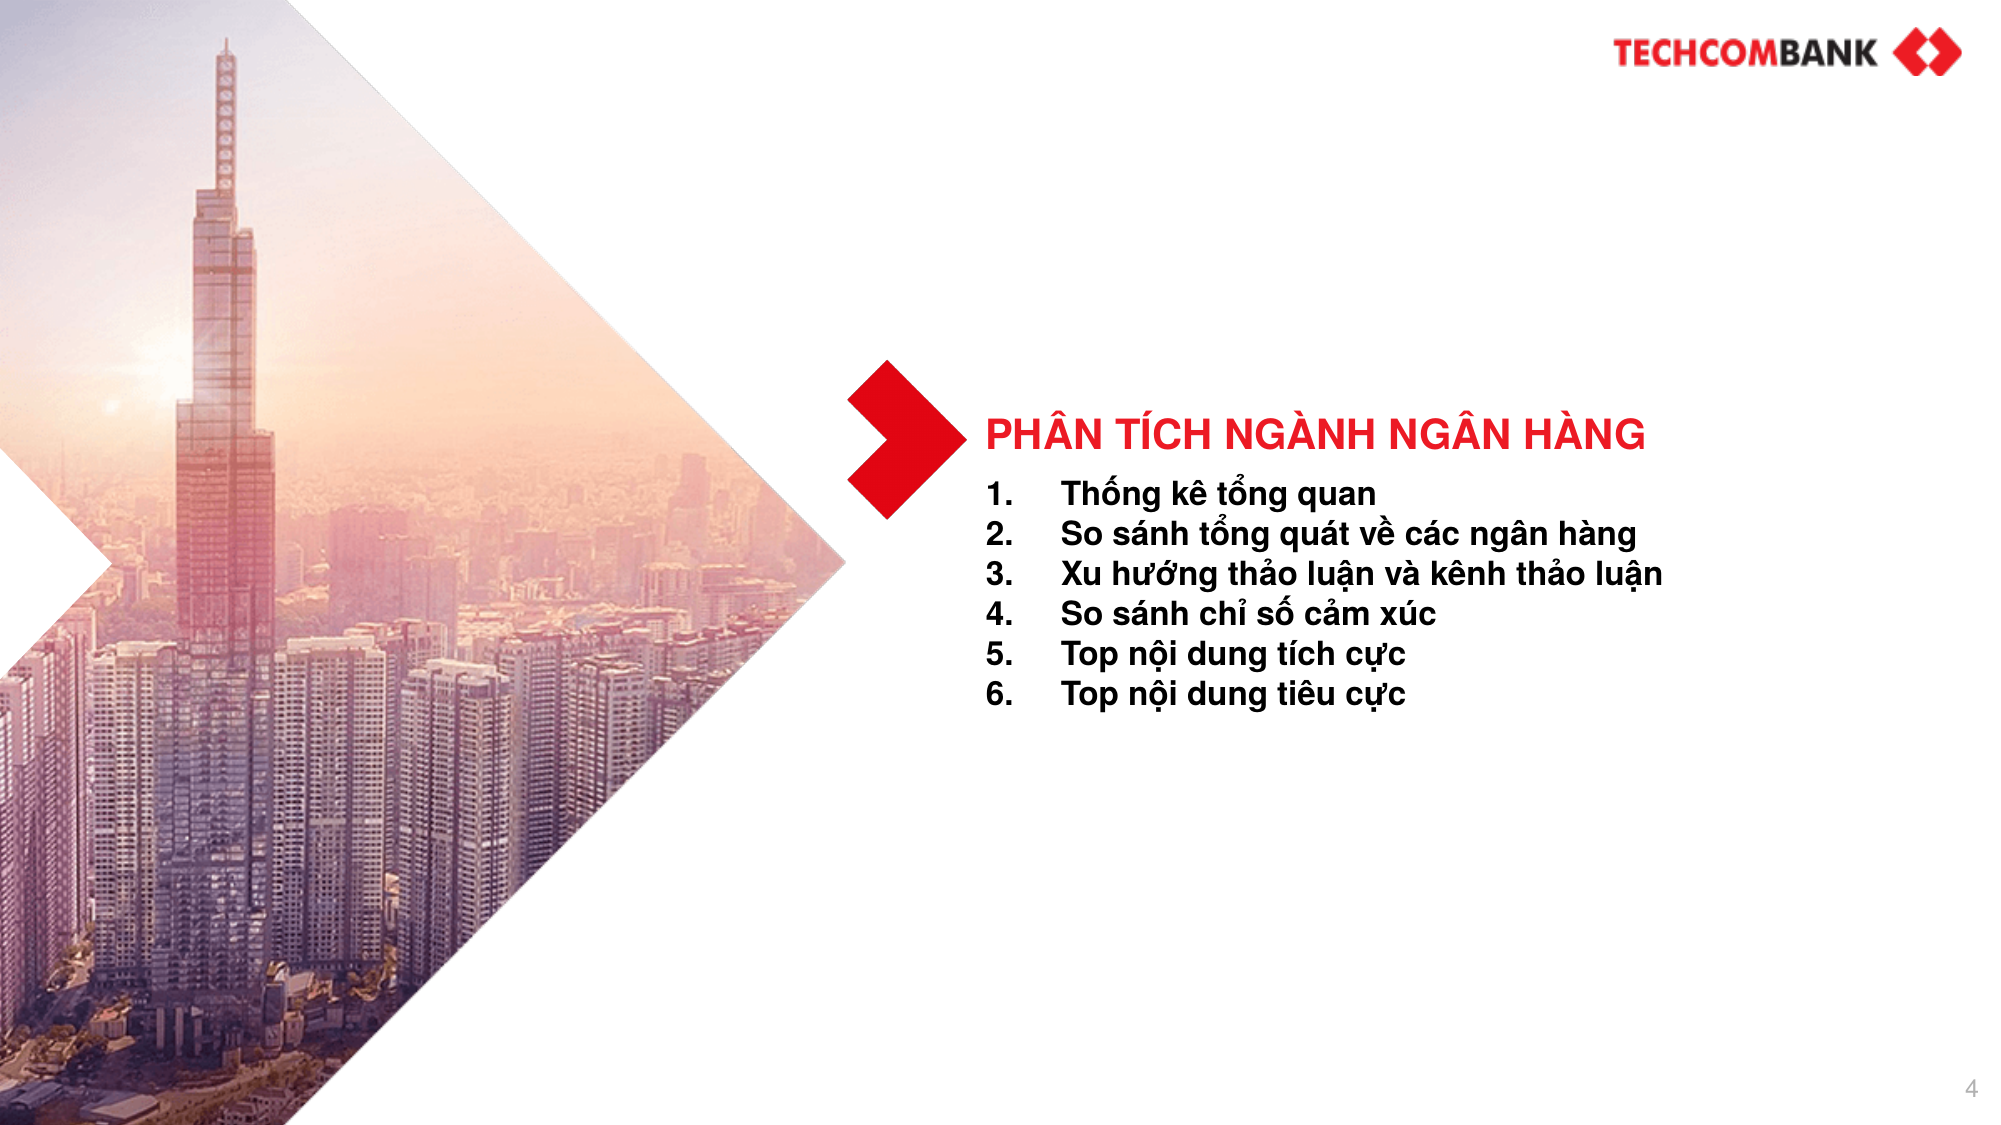

# PHÂN TÍCH NGÀNH NGÂN HÀNG
Thống kê tổng quan
So sánh tổng quát về các ngân hàng
Xu hướng thảo luận và kênh thảo luận
So sánh chỉ số cảm xúc
Top nội dung tích cực
Top nội dung tiêu cực

4